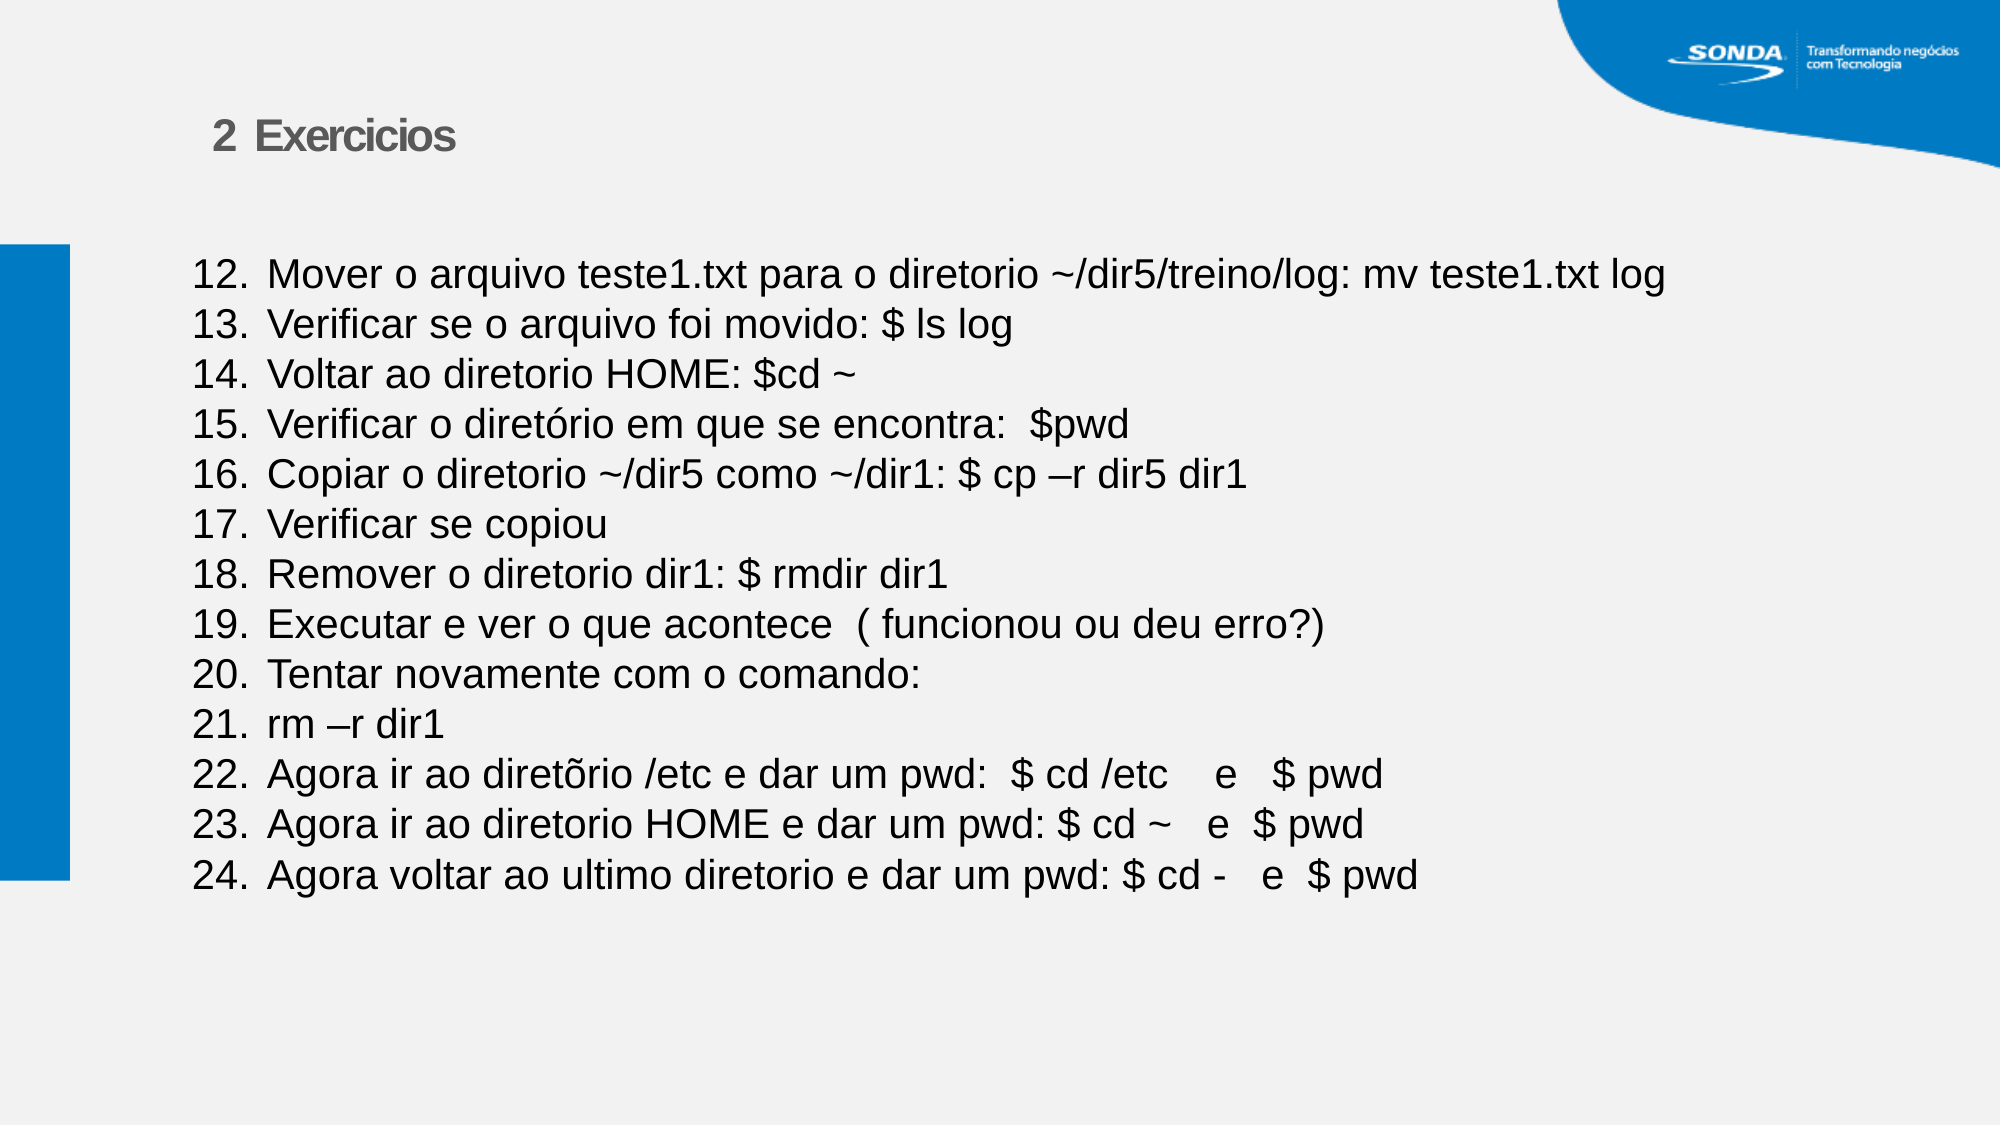

2  Exercicios

Mover o arquivo teste1.txt para o diretorio ~/dir5/treino/log: mv teste1.txt log
Verificar se o arquivo foi movido: $ ls log
Voltar ao diretorio HOME: $cd ~
Verificar o diretório em que se encontra:  $pwd
Copiar o diretorio ~/dir5 como ~/dir1: $ cp –r dir5 dir1
Verificar se copiou
Remover o diretorio dir1: $ rmdir dir1
Executar e ver o que acontece  ( funcionou ou deu erro?)
Tentar novamente com o comando:
rm –r dir1
Agora ir ao diretõrio /etc e dar um pwd:  $ cd /etc    e   $ pwd
Agora ir ao diretorio HOME e dar um pwd: $ cd ~   e  $ pwd
Agora voltar ao ultimo diretorio e dar um pwd: $ cd -   e  $ pwd